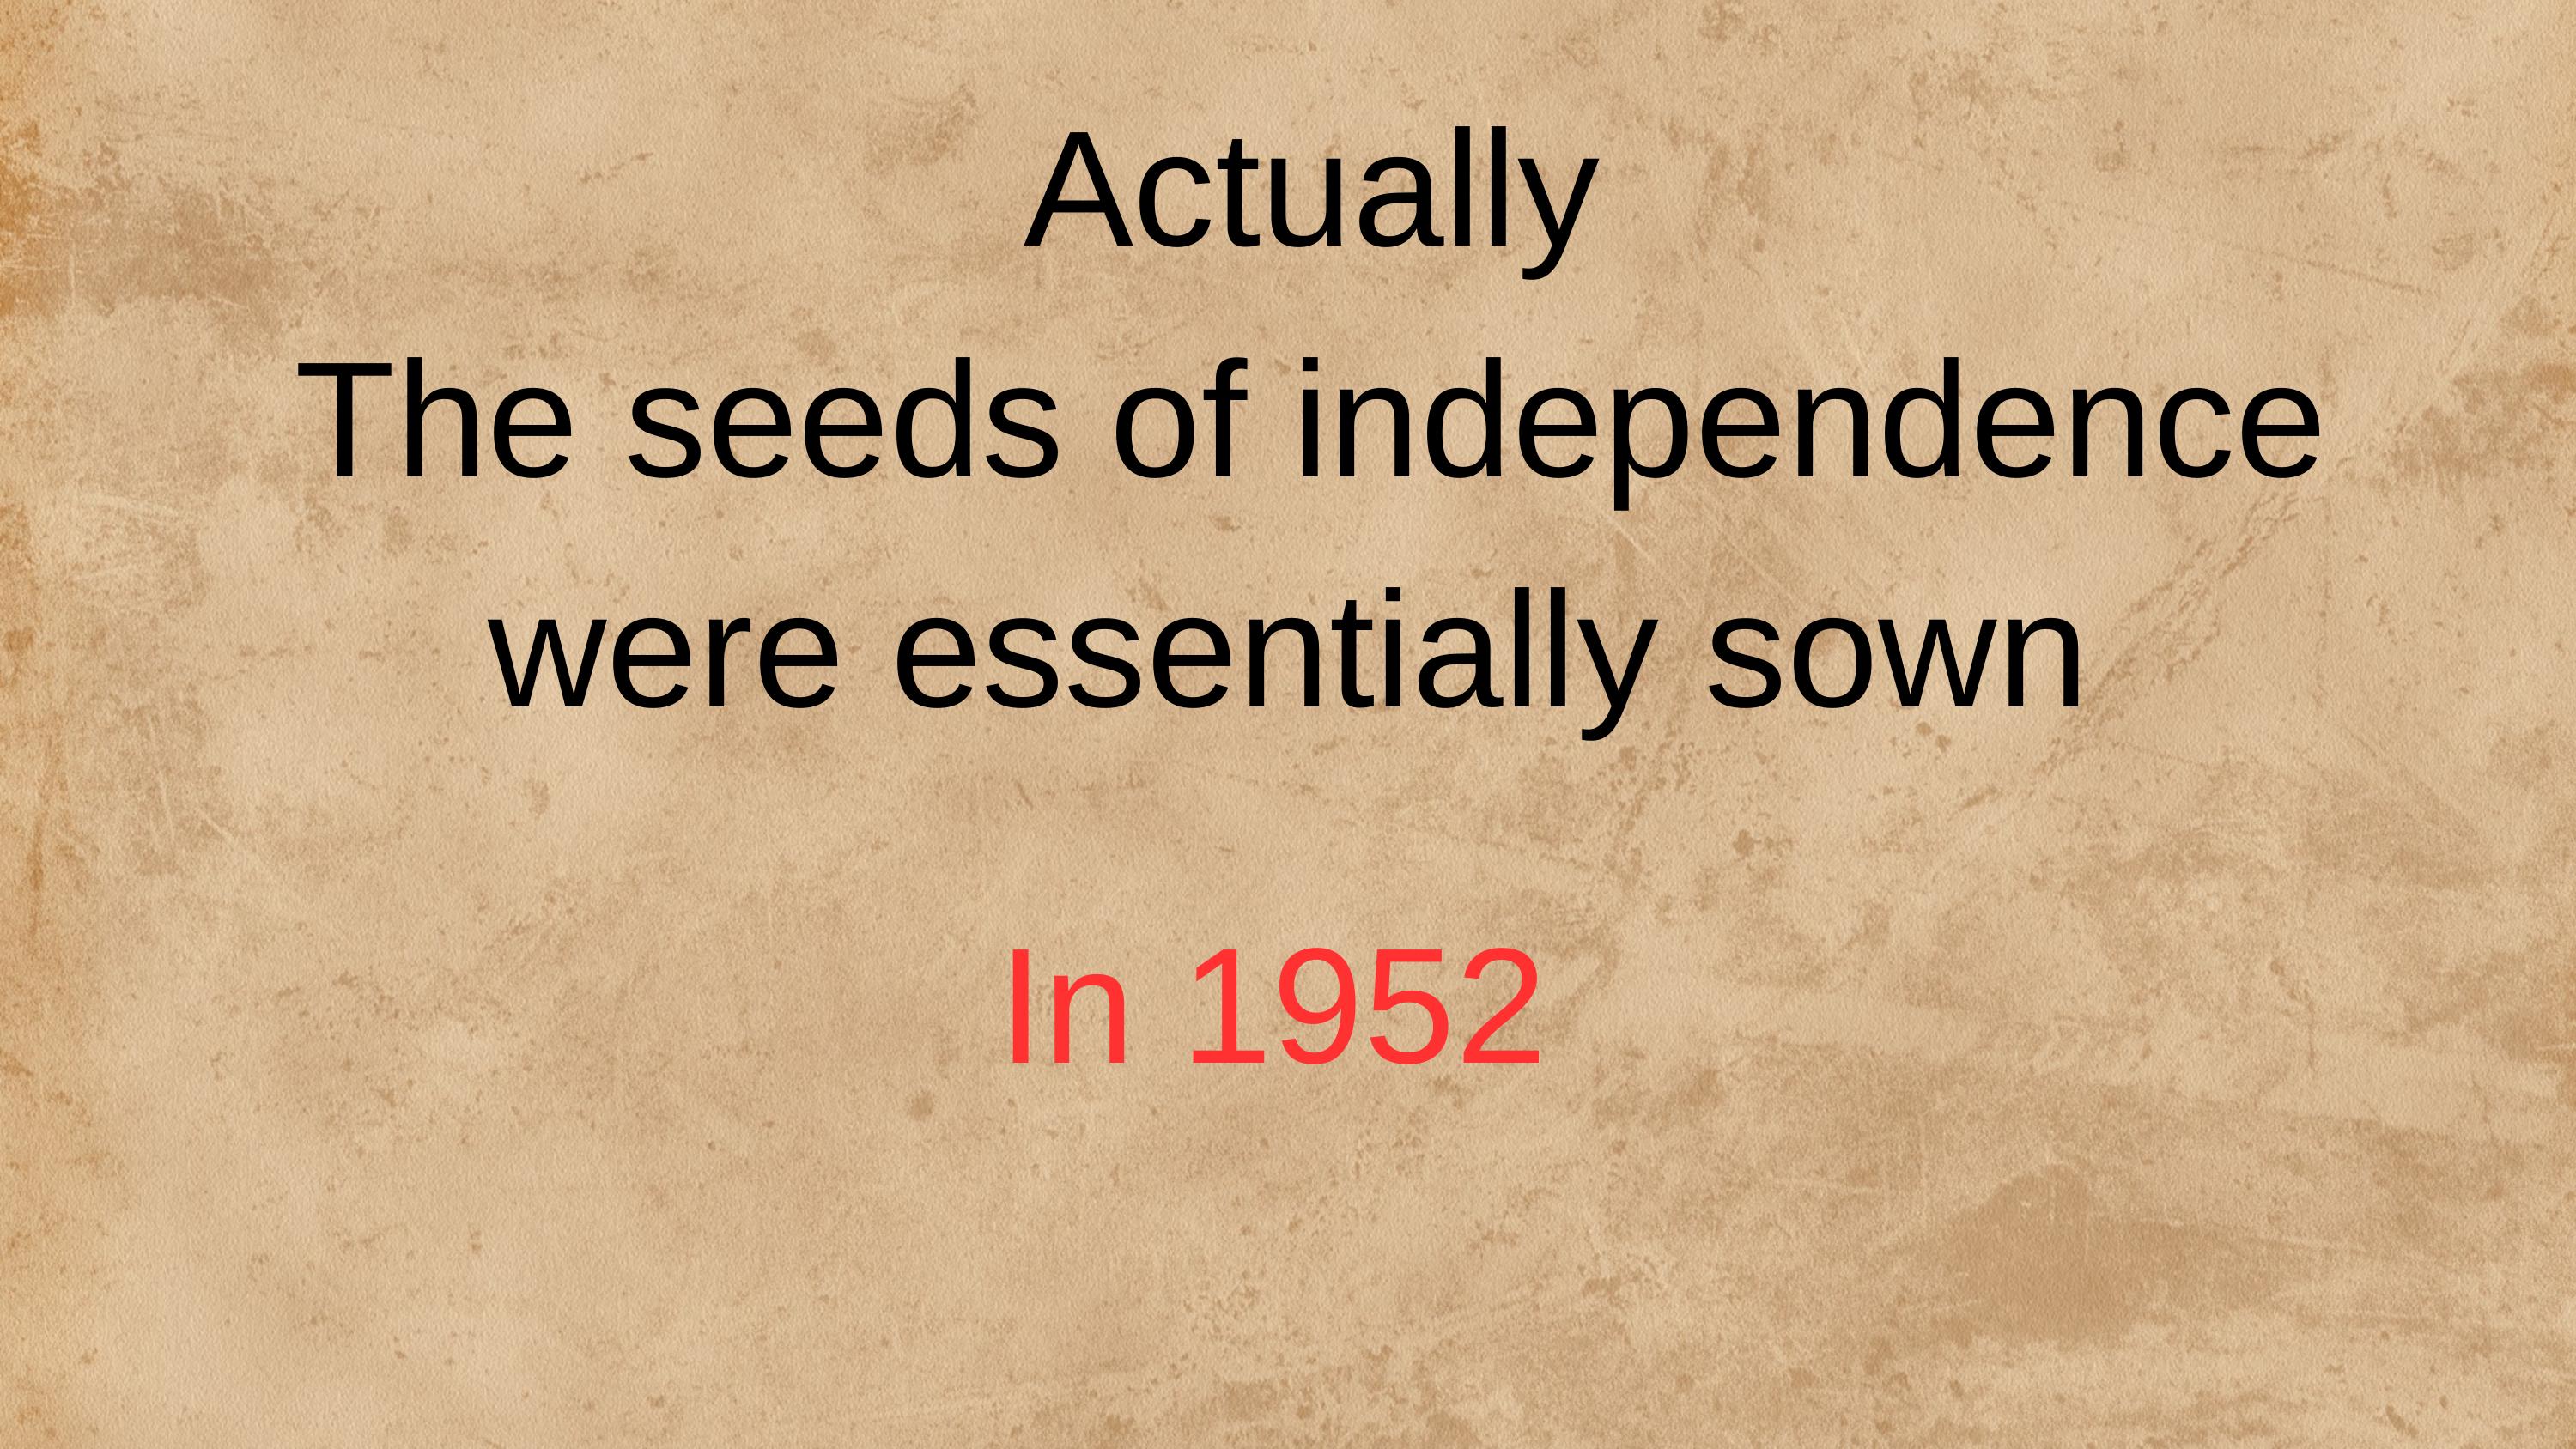

Actually
The seeds of independence were essentially sown

In 1952